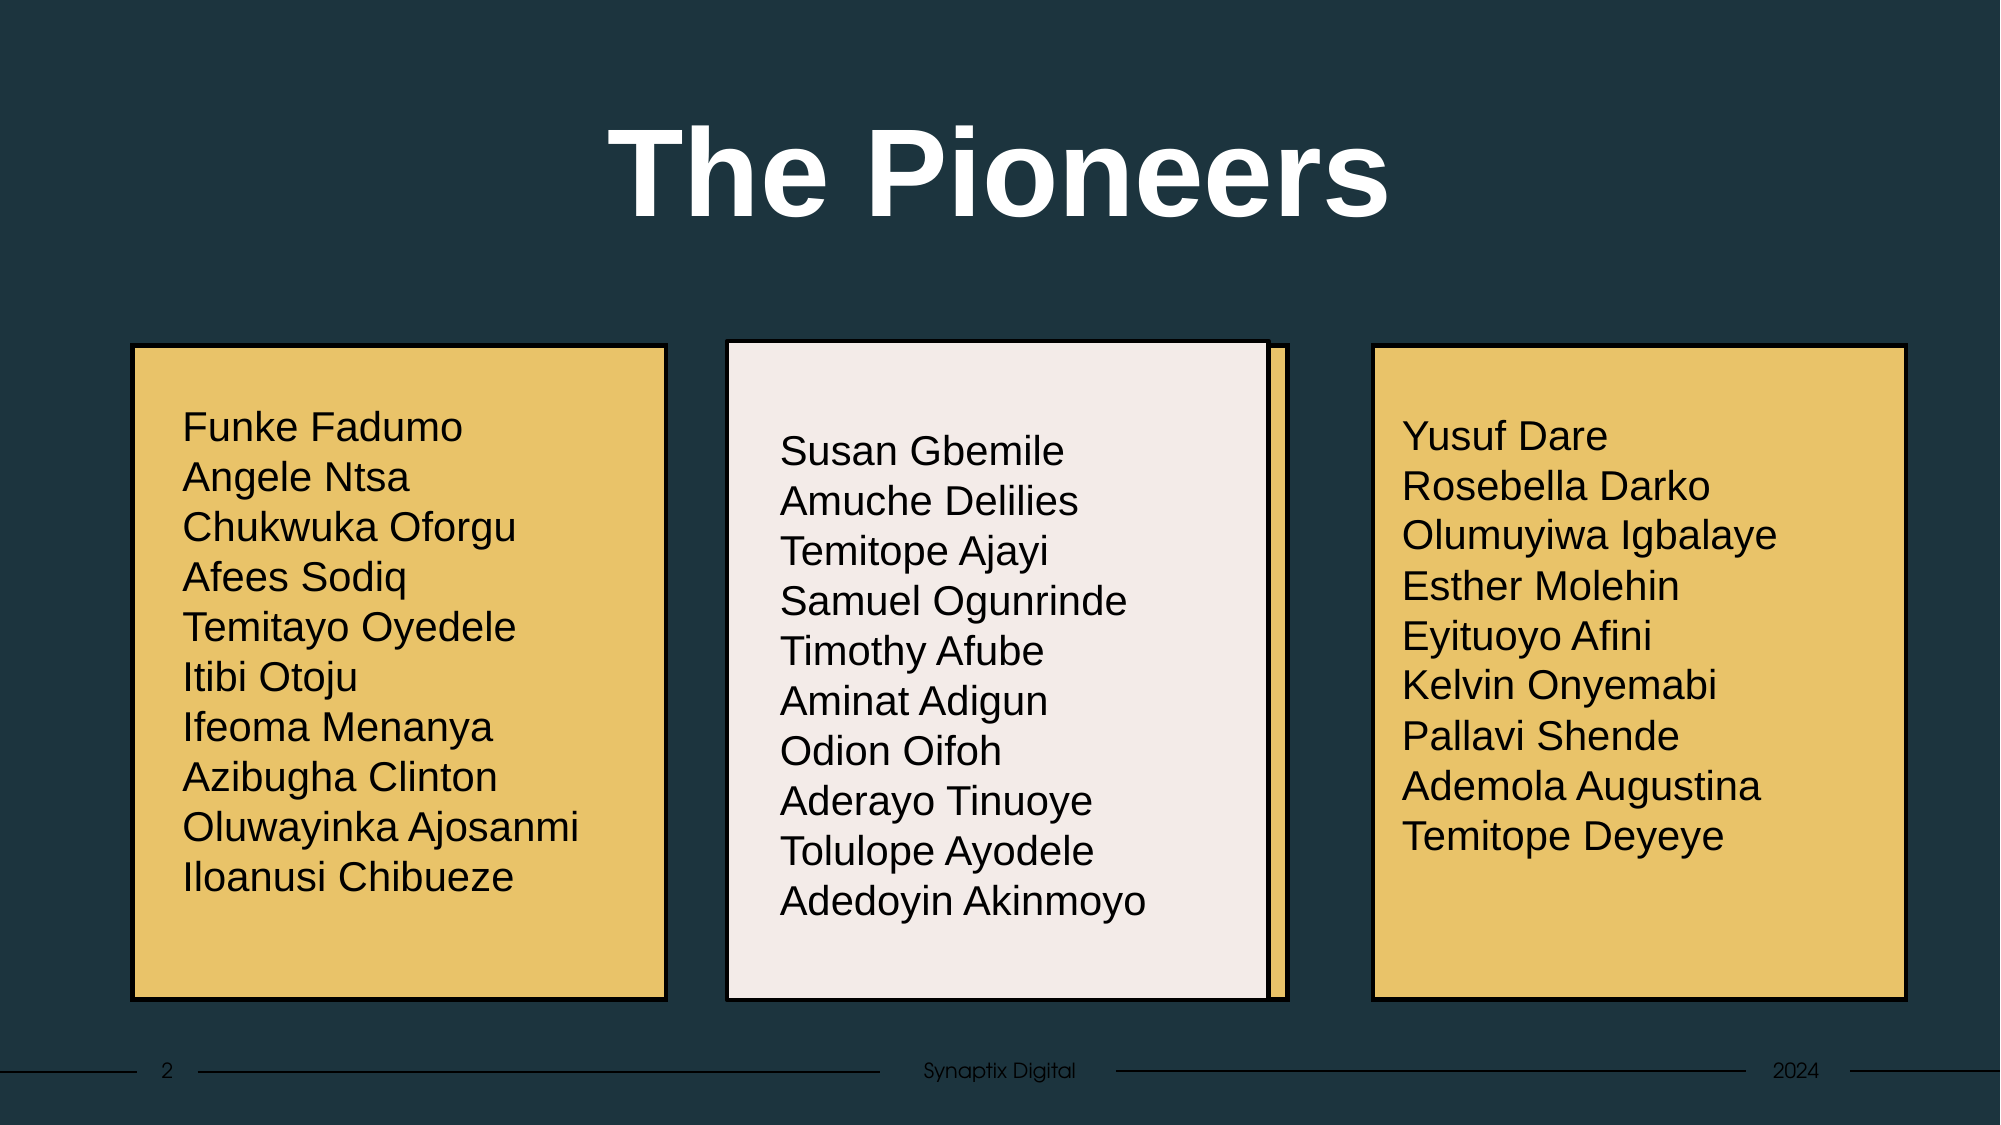

# The Pioneers
Susan Gbemile
Amuche Delilies
Temitope Ajayi
Samuel Ogunrinde
Timothy Afube
Aminat Adigun
Odion Oifoh
Aderayo Tinuoye
Tolulope Ayodele
Adedoyin Akinmoyo
Funke Fadumo
Angele Ntsa
Chukwuka Oforgu
Afees Sodiq
Temitayo Oyedele
Itibi Otoju
Ifeoma Menanya
Azibugha Clinton
Oluwayinka Ajosanmi
Iloanusi Chibueze
Yusuf Dare
Rosebella Darko
Olumuyiwa Igbalaye
Esther Molehin
Eyituoyo Afini
Kelvin Onyemabi
Pallavi Shende
Ademola Augustina
Temitope Deyeye
2
Synaptix Digital
2024